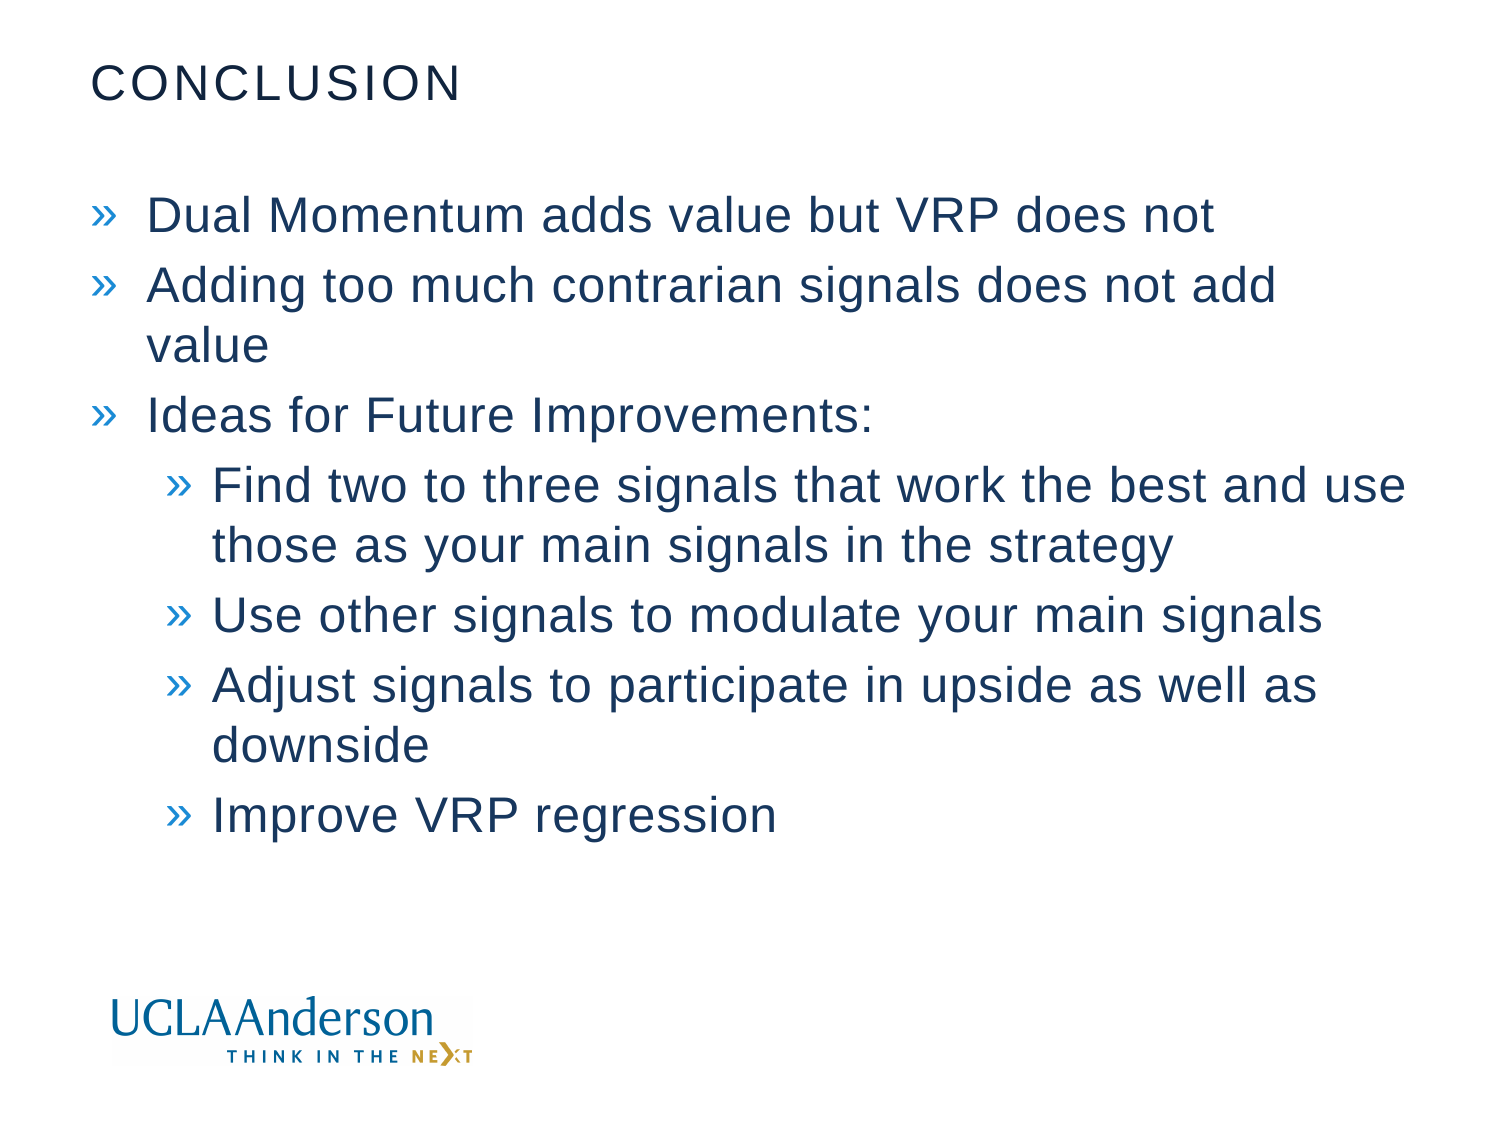

# conclusion
Dual Momentum adds value but VRP does not
Adding too much contrarian signals does not add value
Ideas for Future Improvements:
Find two to three signals that work the best and use those as your main signals in the strategy
Use other signals to modulate your main signals
Adjust signals to participate in upside as well as downside
Improve VRP regression